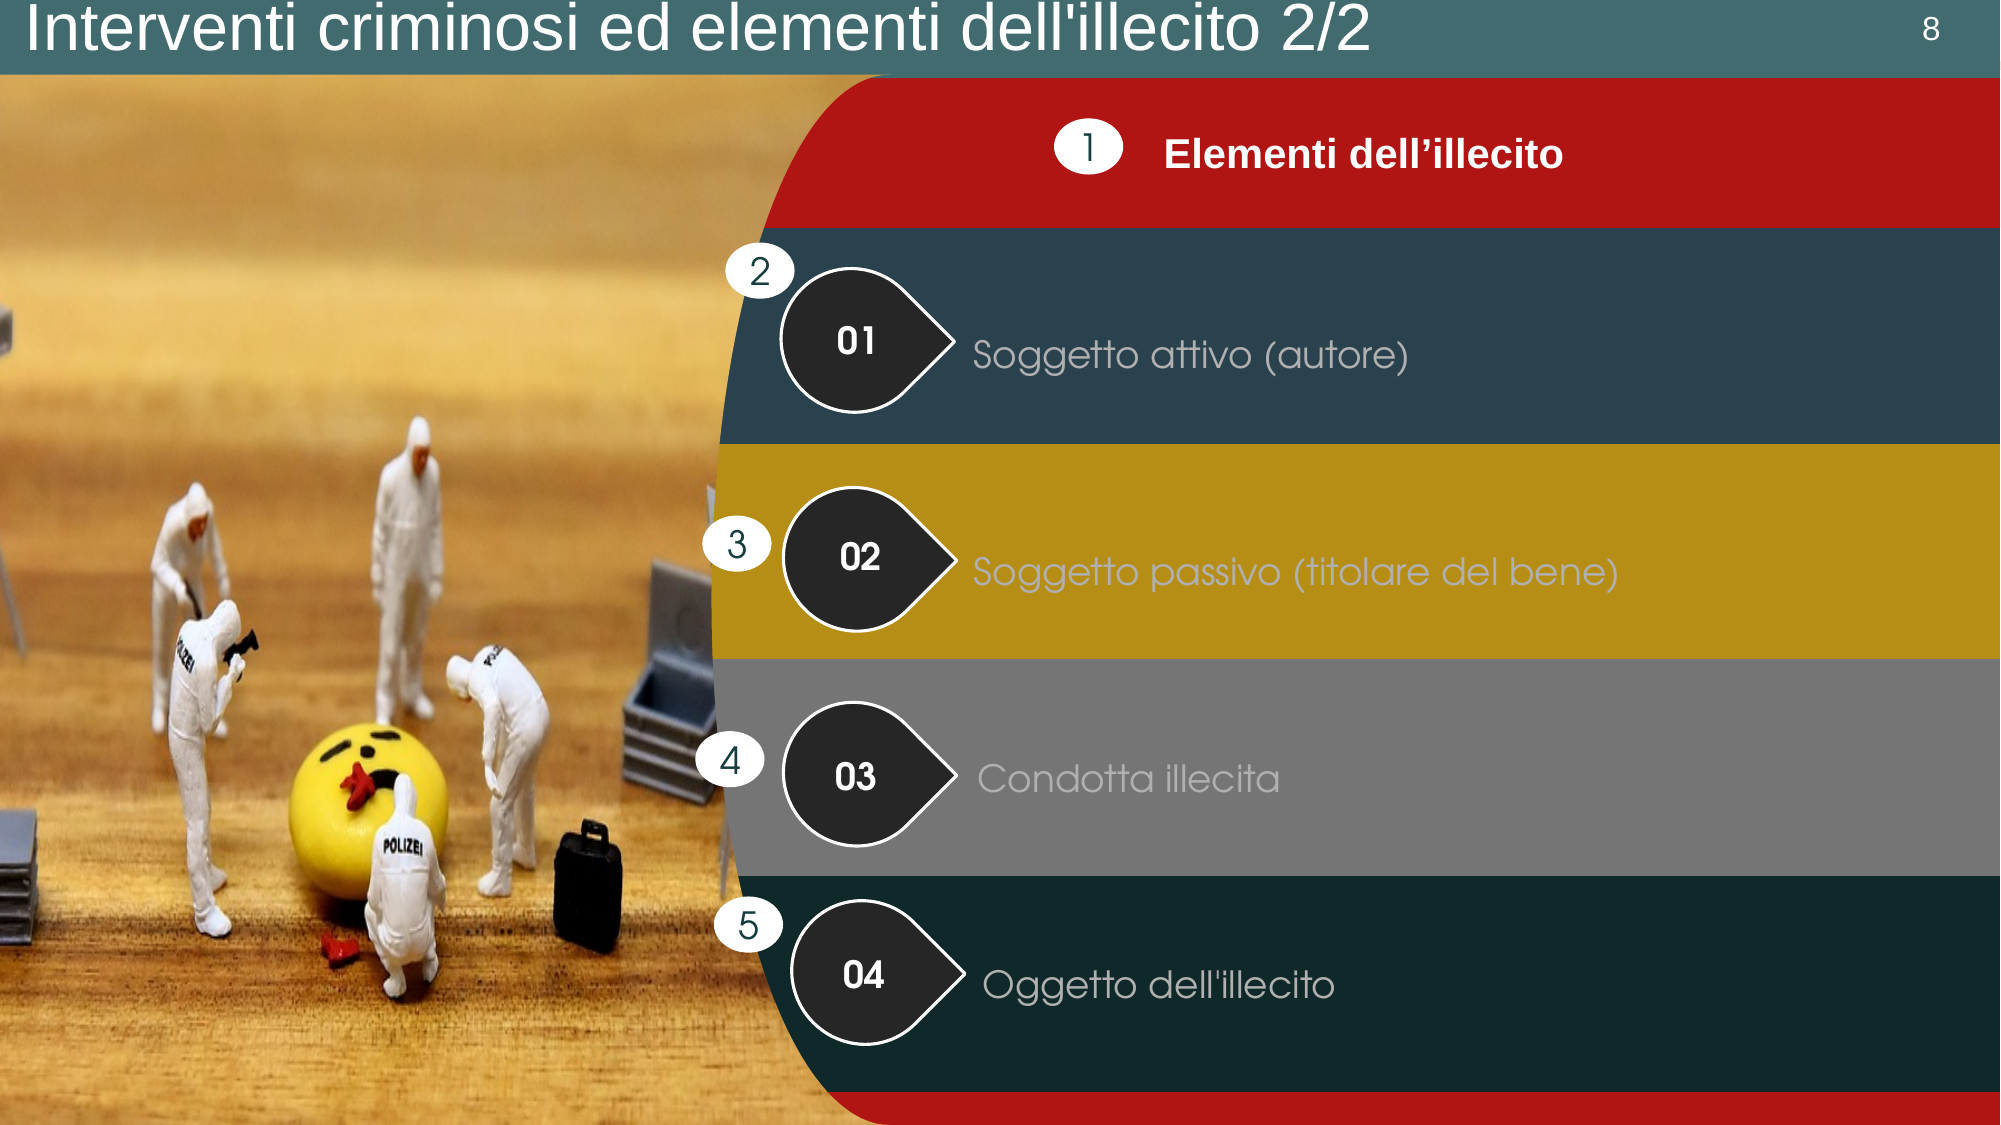

8
Interventi criminosi ed elementi dell'illecito 2/2
Note sviluppo:
https://pixabay.com/it/polizia-scena-del-crimine-omicidio-3284258/

1
Elementi dell’illecito

2

Soggetto attivo (autore)
01

3
Soggetto passivo (titolare del bene)
02

Condotta illecita
4
03

5

Oggetto dell'illecito
04